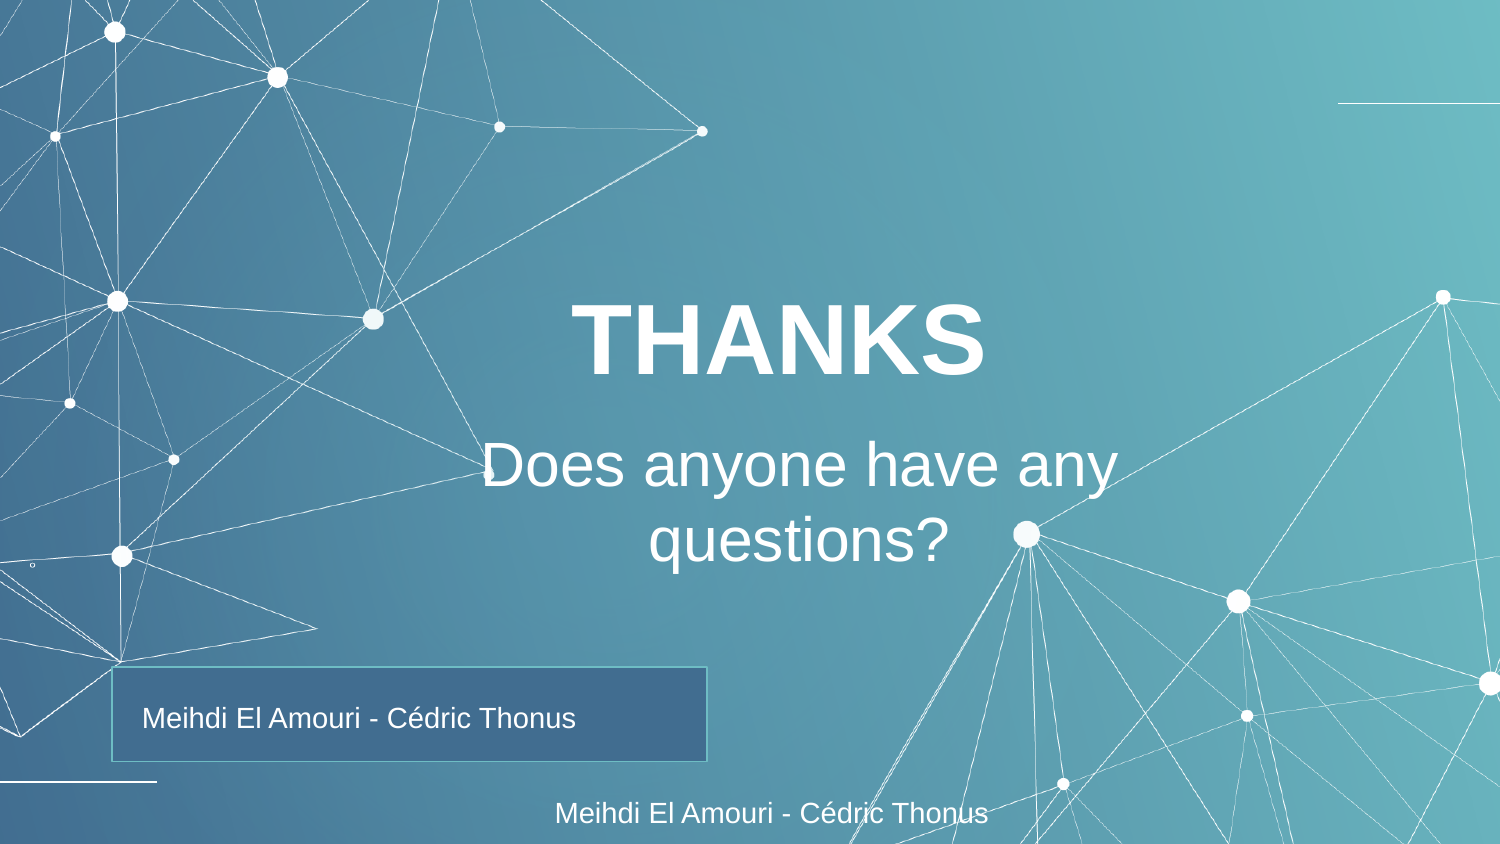

# THANKS
Does anyone have any questions?

Meihdi El Amouri - Cédric Thonus